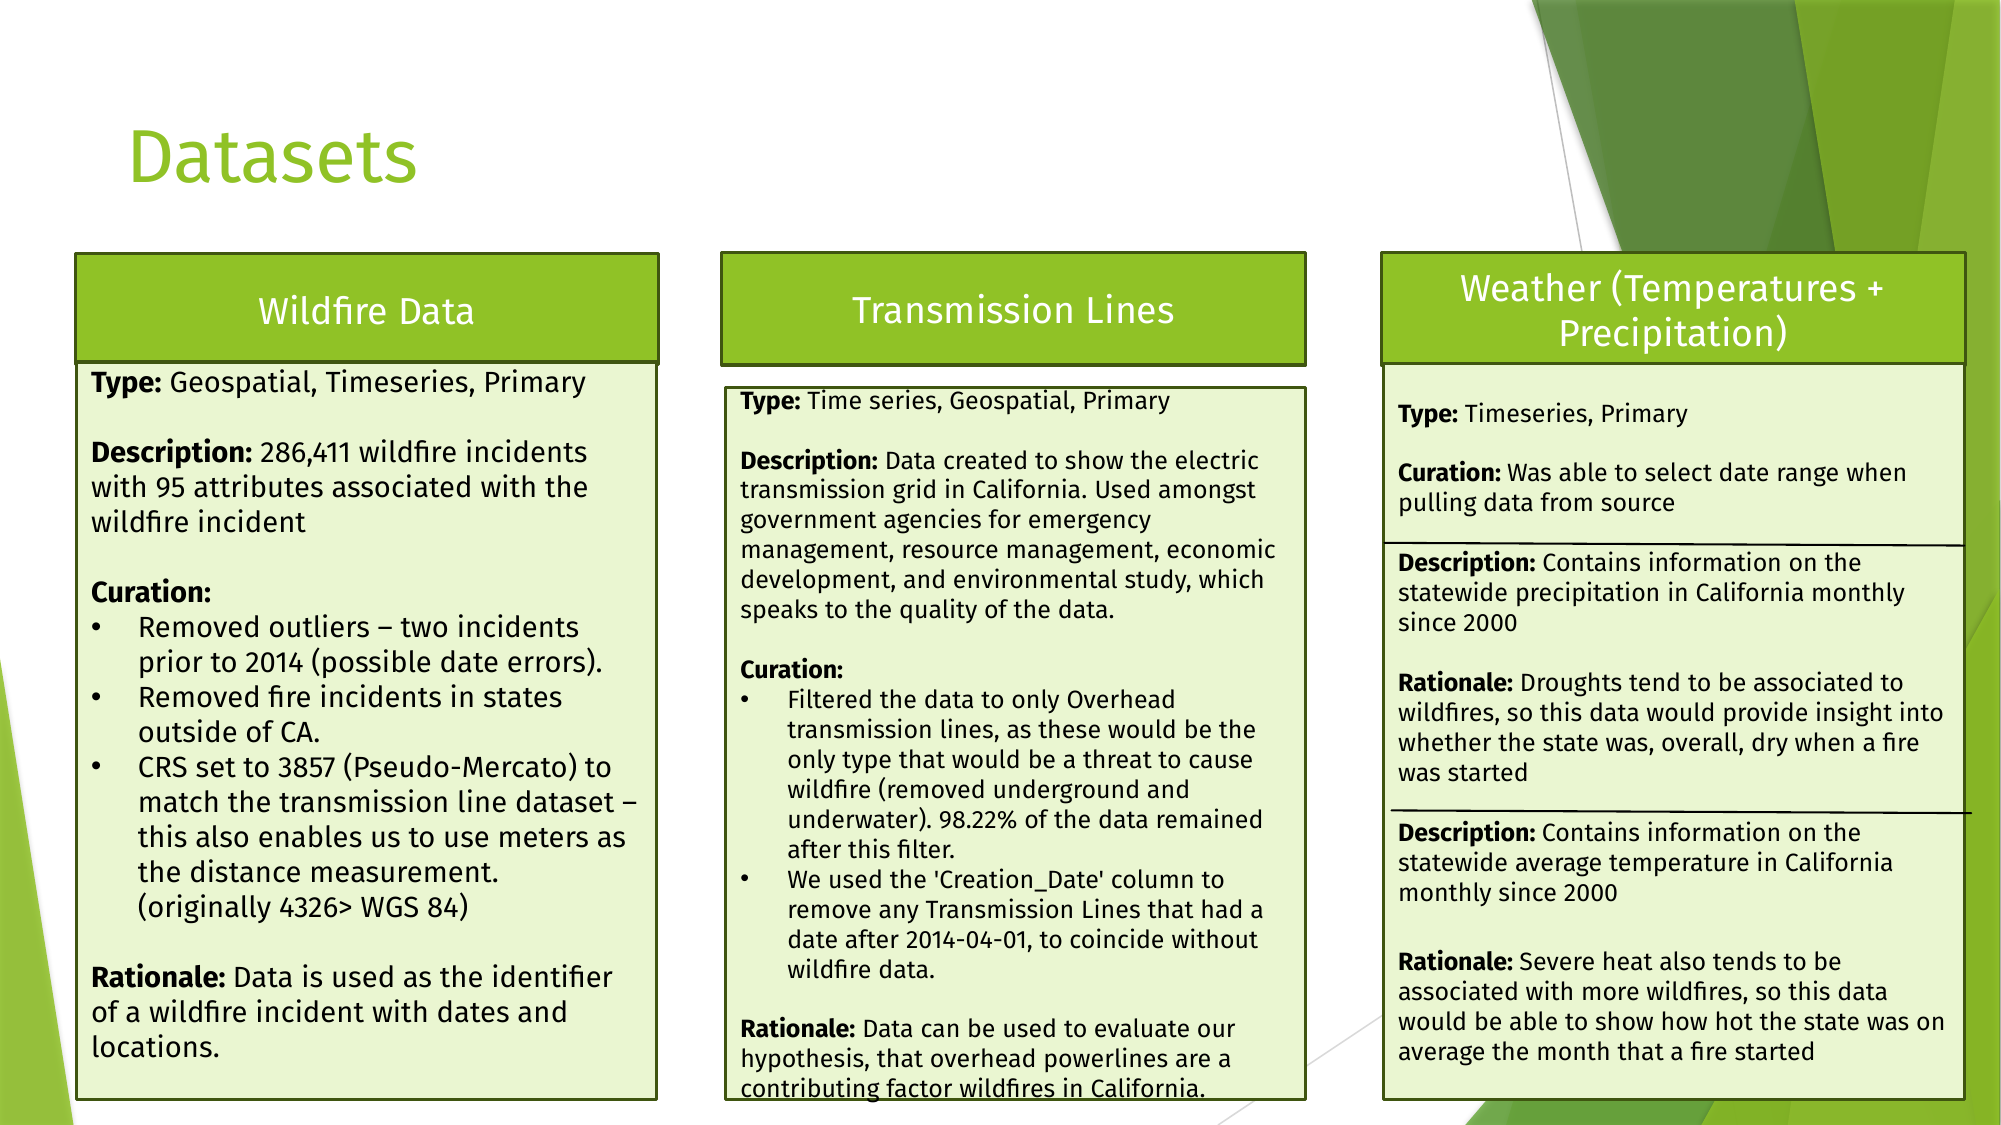

# Datasets
Transmission Lines
Weather (Temperatures + Precipitation)
Wildfire Data
Type: Geospatial, Timeseries, Primary

Description: 286,411 wildfire incidents with 95 attributes associated with the wildfire incident

Curation:
Removed outliers – two incidents prior to 2014 (possible date errors).
Removed fire incidents in states outside of CA.
CRS set to 3857 (Pseudo-Mercato) to match the transmission line dataset – this also enables us to use meters as the distance measurement. (originally 4326> WGS 84)

Rationale: Data is used as the identifier of a wildfire incident with dates and locations.

Type: Timeseries, Primary

Curation: Was able to select date range when pulling data from source

Description: Contains information on the statewide precipitation in California monthly since 2000​

Rationale: Droughts tend to be associated to wildfires, so this data would provide insight into whether the state was, overall, dry when a fire was started

Description: Contains information on the statewide average temperature in California monthly since 2000

Rationale: Severe heat also tends to be associated with more wildfires, so this data would be able to show how hot the state was on average the month that a fire started
Type: Time series, Geospatial, Primary ​

Description: Data created to show the electric transmission grid in California.​ Used amongst government agencies for emergency management, resource management, economic development, and environmental study, which speaks to the quality of the data.​

Curation:
Filtered the data to only Overhead transmission lines, as these would be the only type that would be a threat to cause wildfire (removed underground and underwater). 98.22% of the data remained after this filter.
We used the 'Creation_Date' column to remove any Transmission Lines that had a date after 2014-04-01, to coincide without wildfire data.

Rationale: Data can be used to evaluate our hypothesis, that overhead powerlines are a contributing factor wildfires in California.